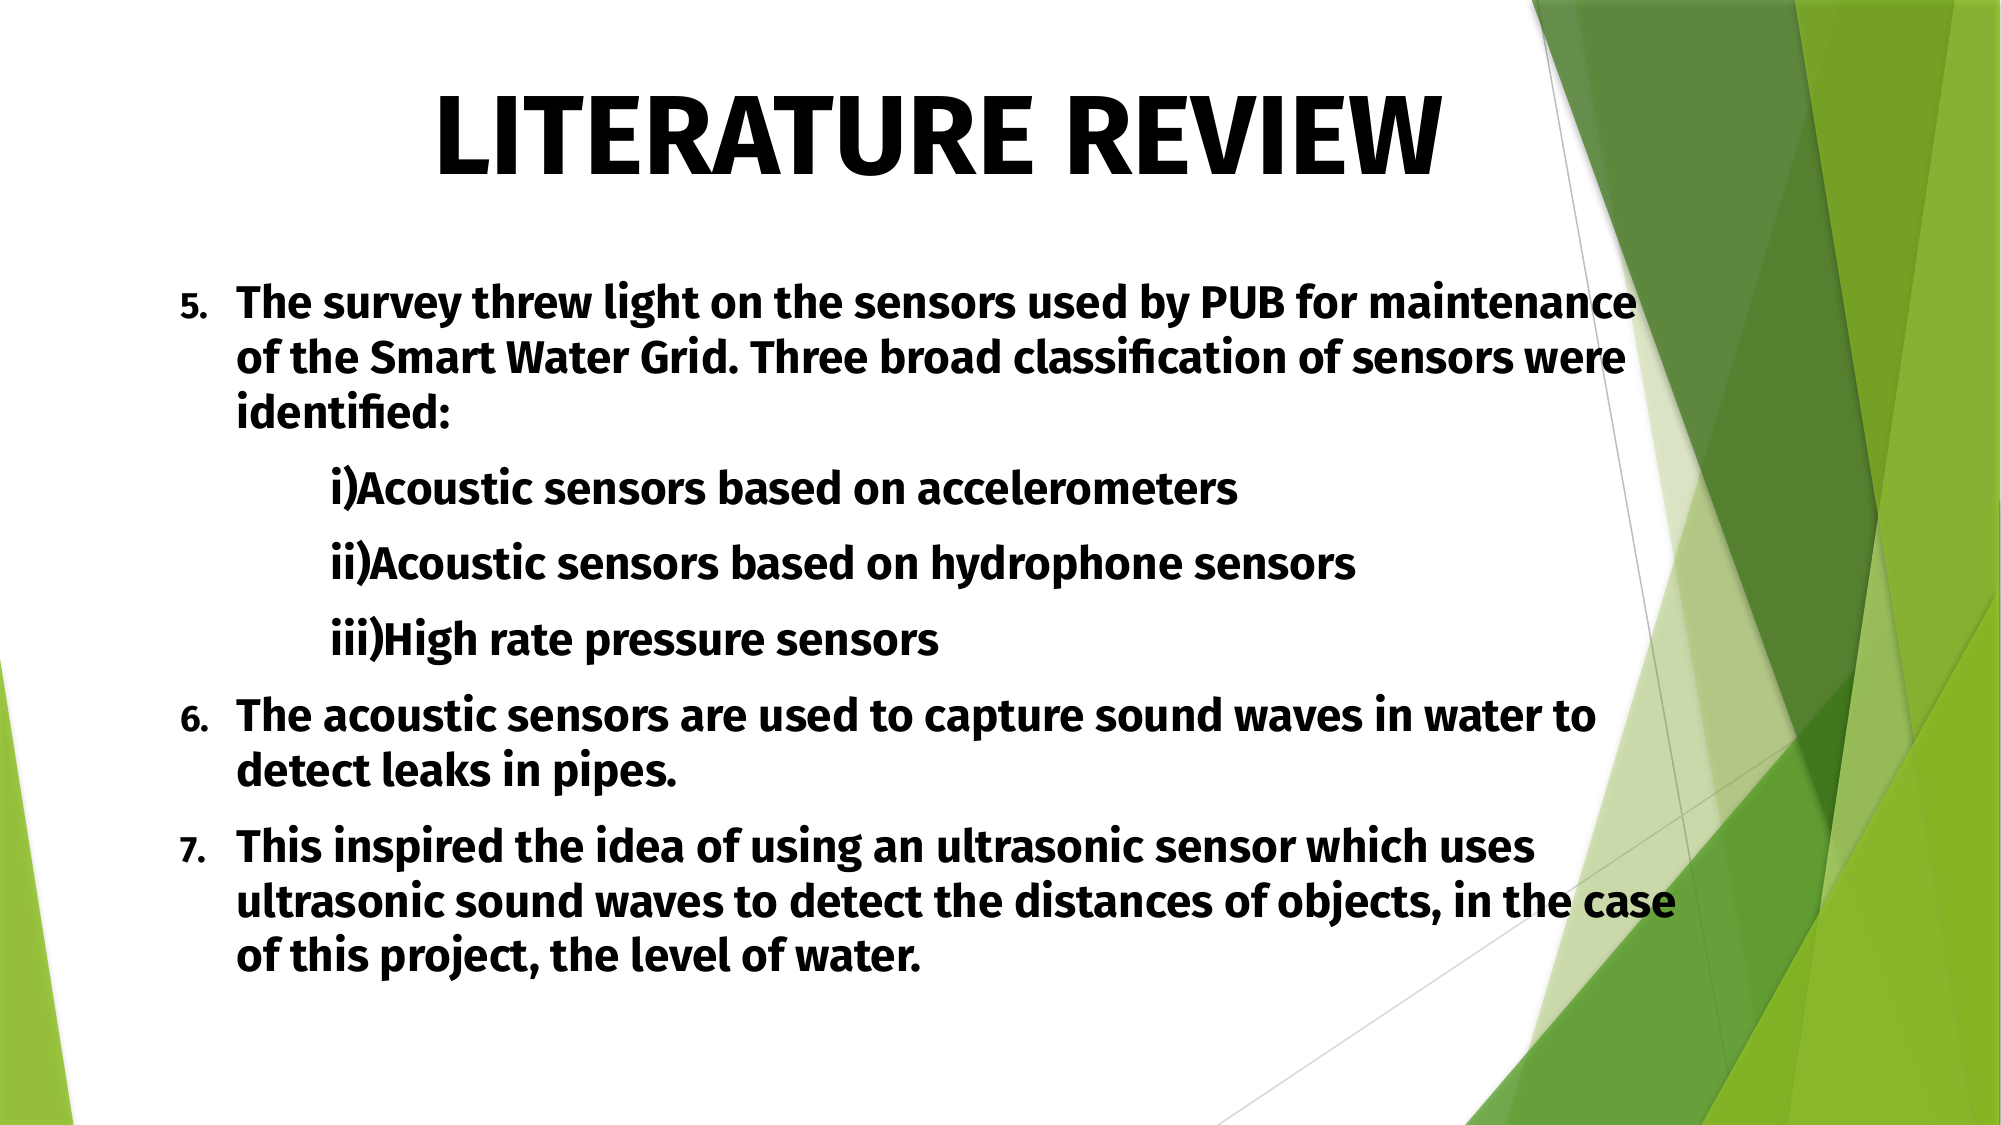

LITERATURE REVIEW
The survey threw light on the sensors used by PUB for maintenance of the Smart Water Grid. Three broad classification of sensors were identified:
	i)Acoustic sensors based on accelerometers
	ii)Acoustic sensors based on hydrophone sensors
	iii)High rate pressure sensors
The acoustic sensors are used to capture sound waves in water to detect leaks in pipes.
This inspired the idea of using an ultrasonic sensor which uses ultrasonic sound waves to detect the distances of objects, in the case of this project, the level of water.